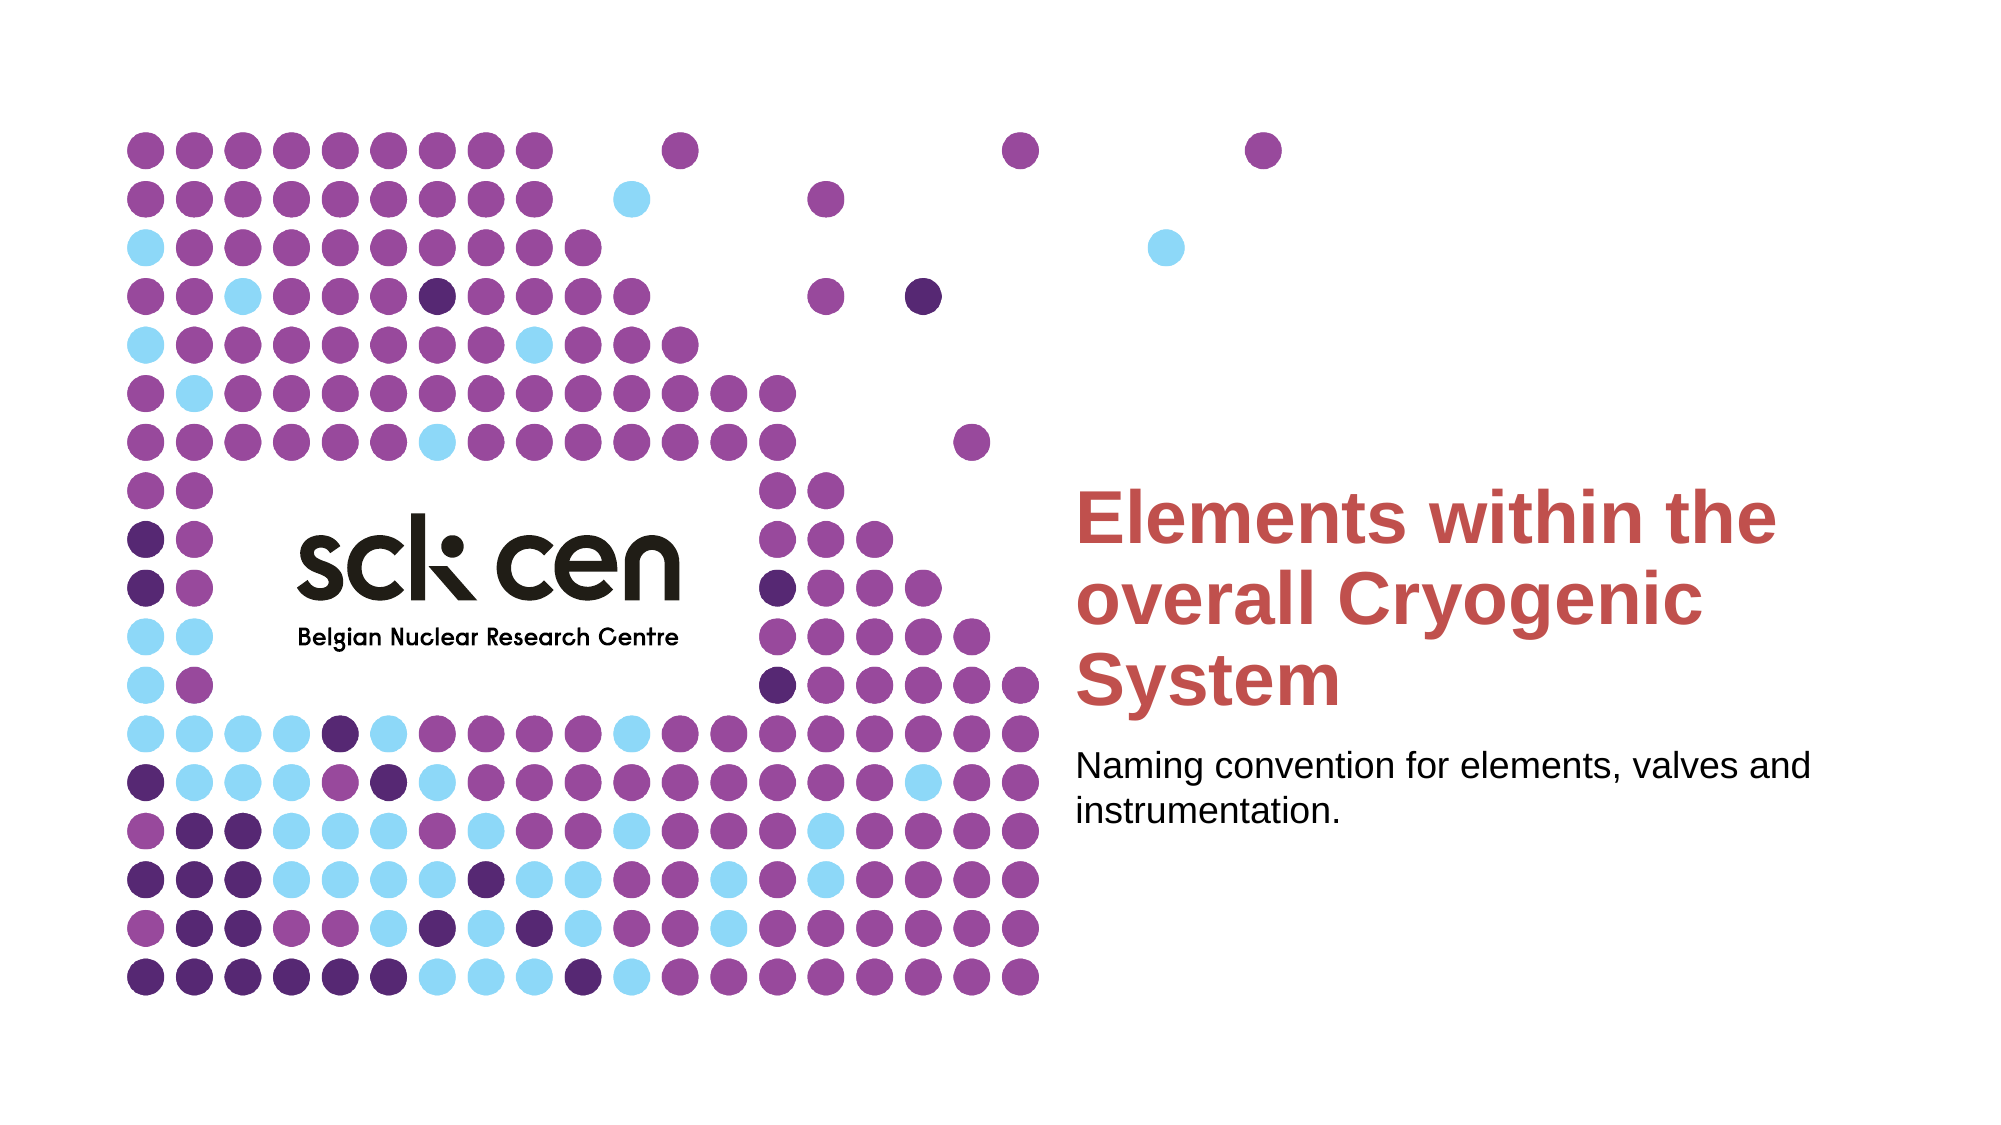

# Elements within the overall Cryogenic System
Naming convention for elements, valves and instrumentation.